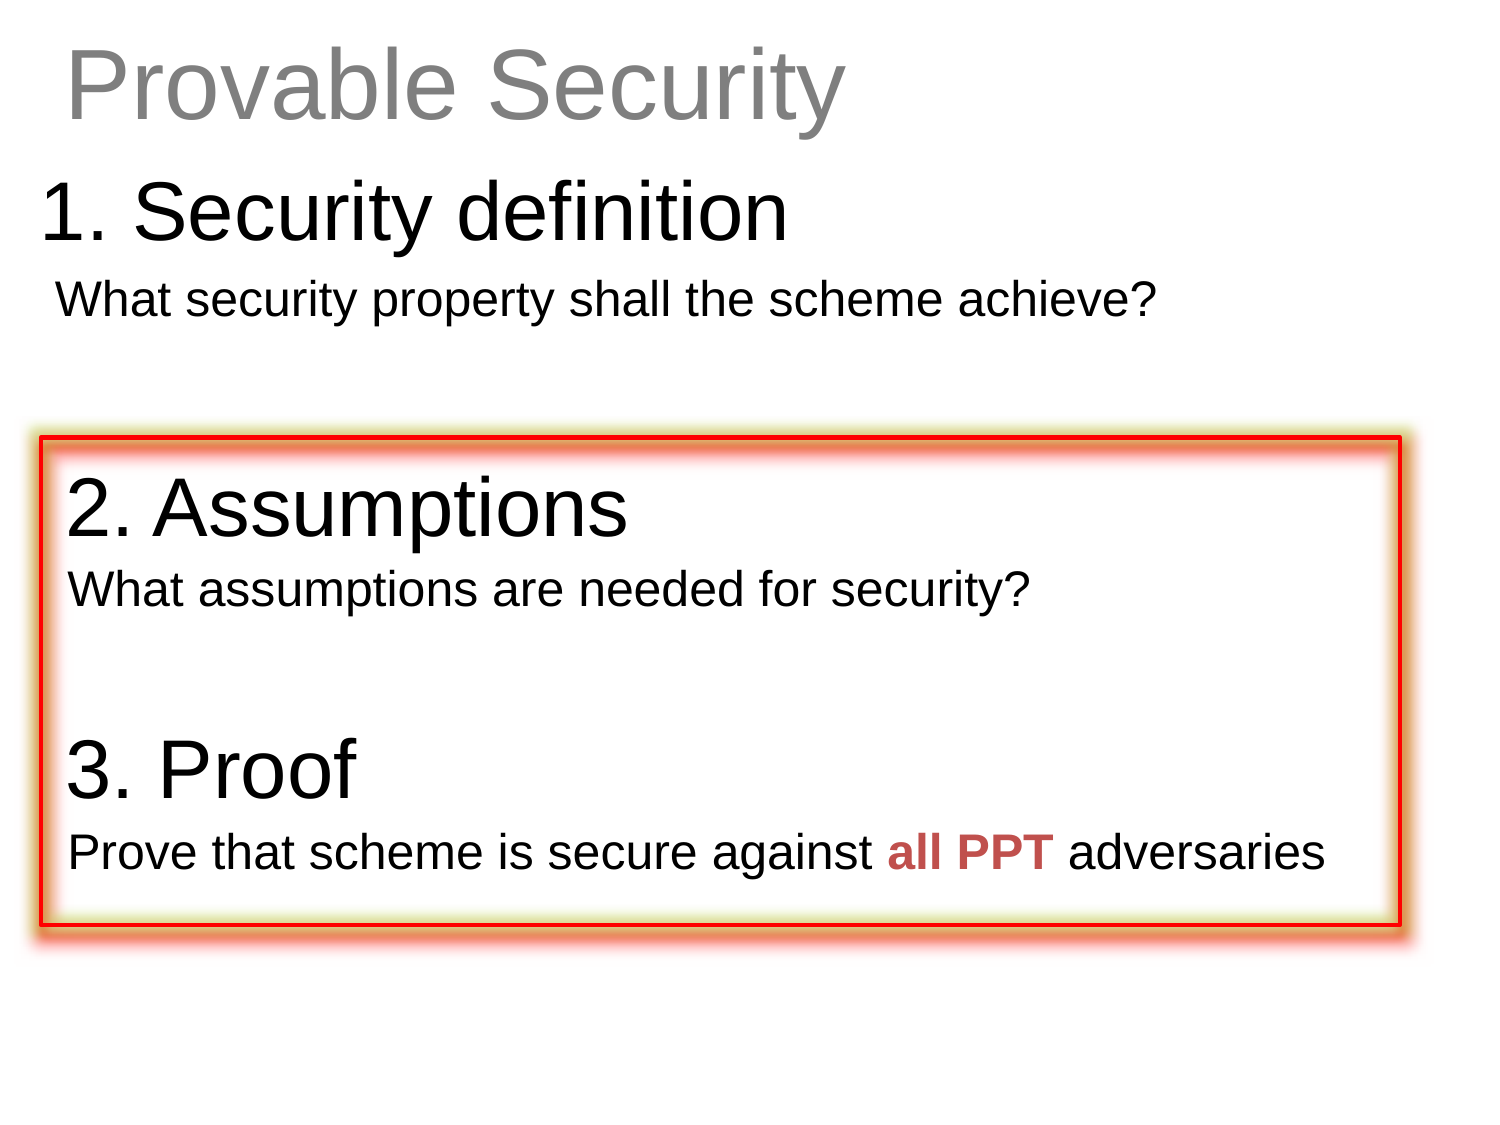

Provable Security
1. Security definition
What security property shall the scheme achieve?

2. Assumptions
What assumptions are needed for security?
3. Proof
Prove that scheme is secure against all PPT adversaries